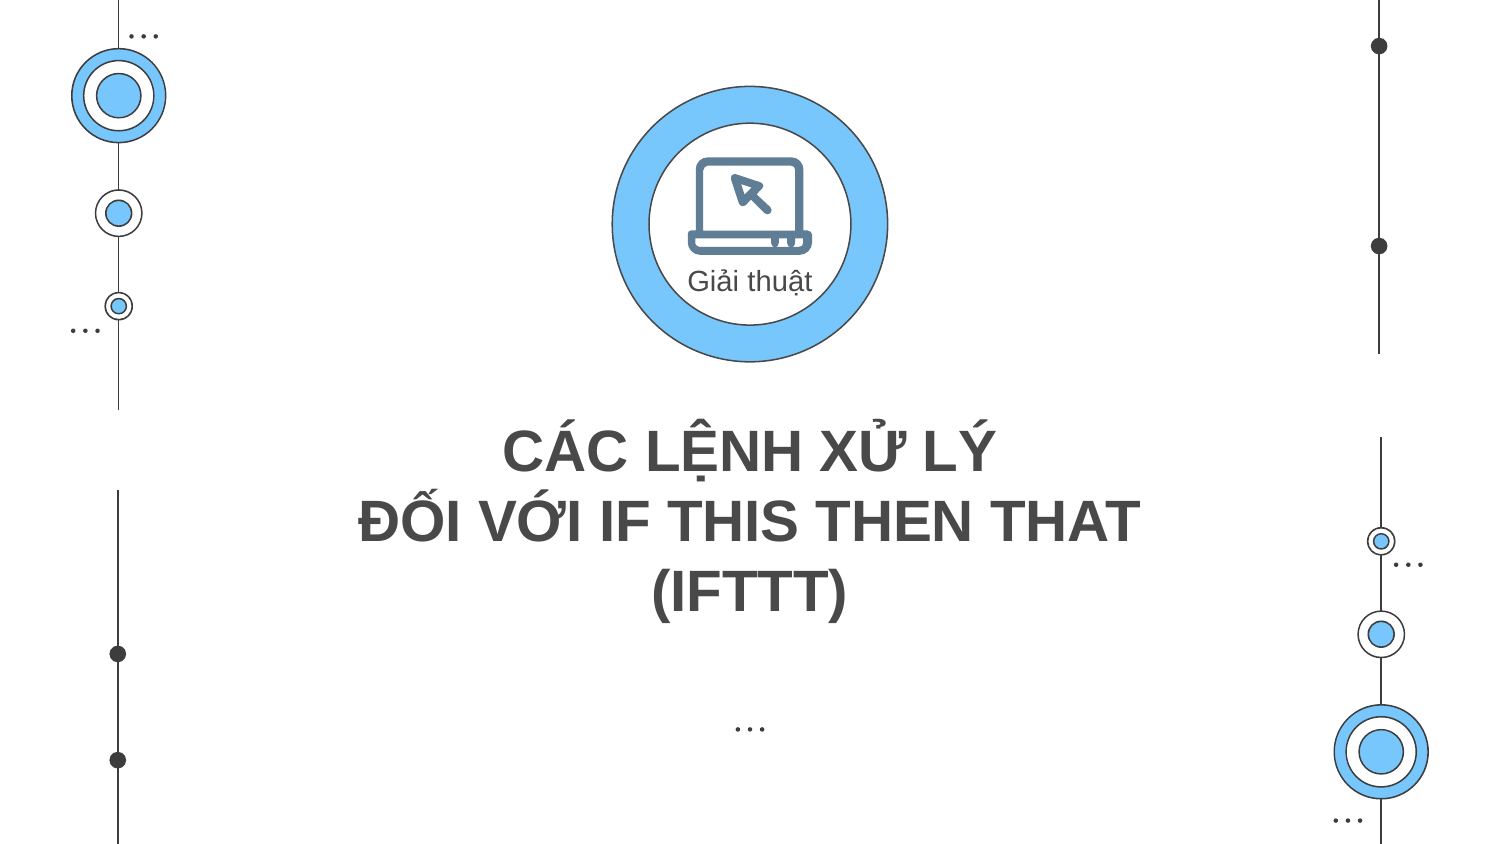

Giải thuật
# CÁC LỆNH XỬ LÝ ĐỐI VỚI IF THIS THEN THAT (IFTTT)